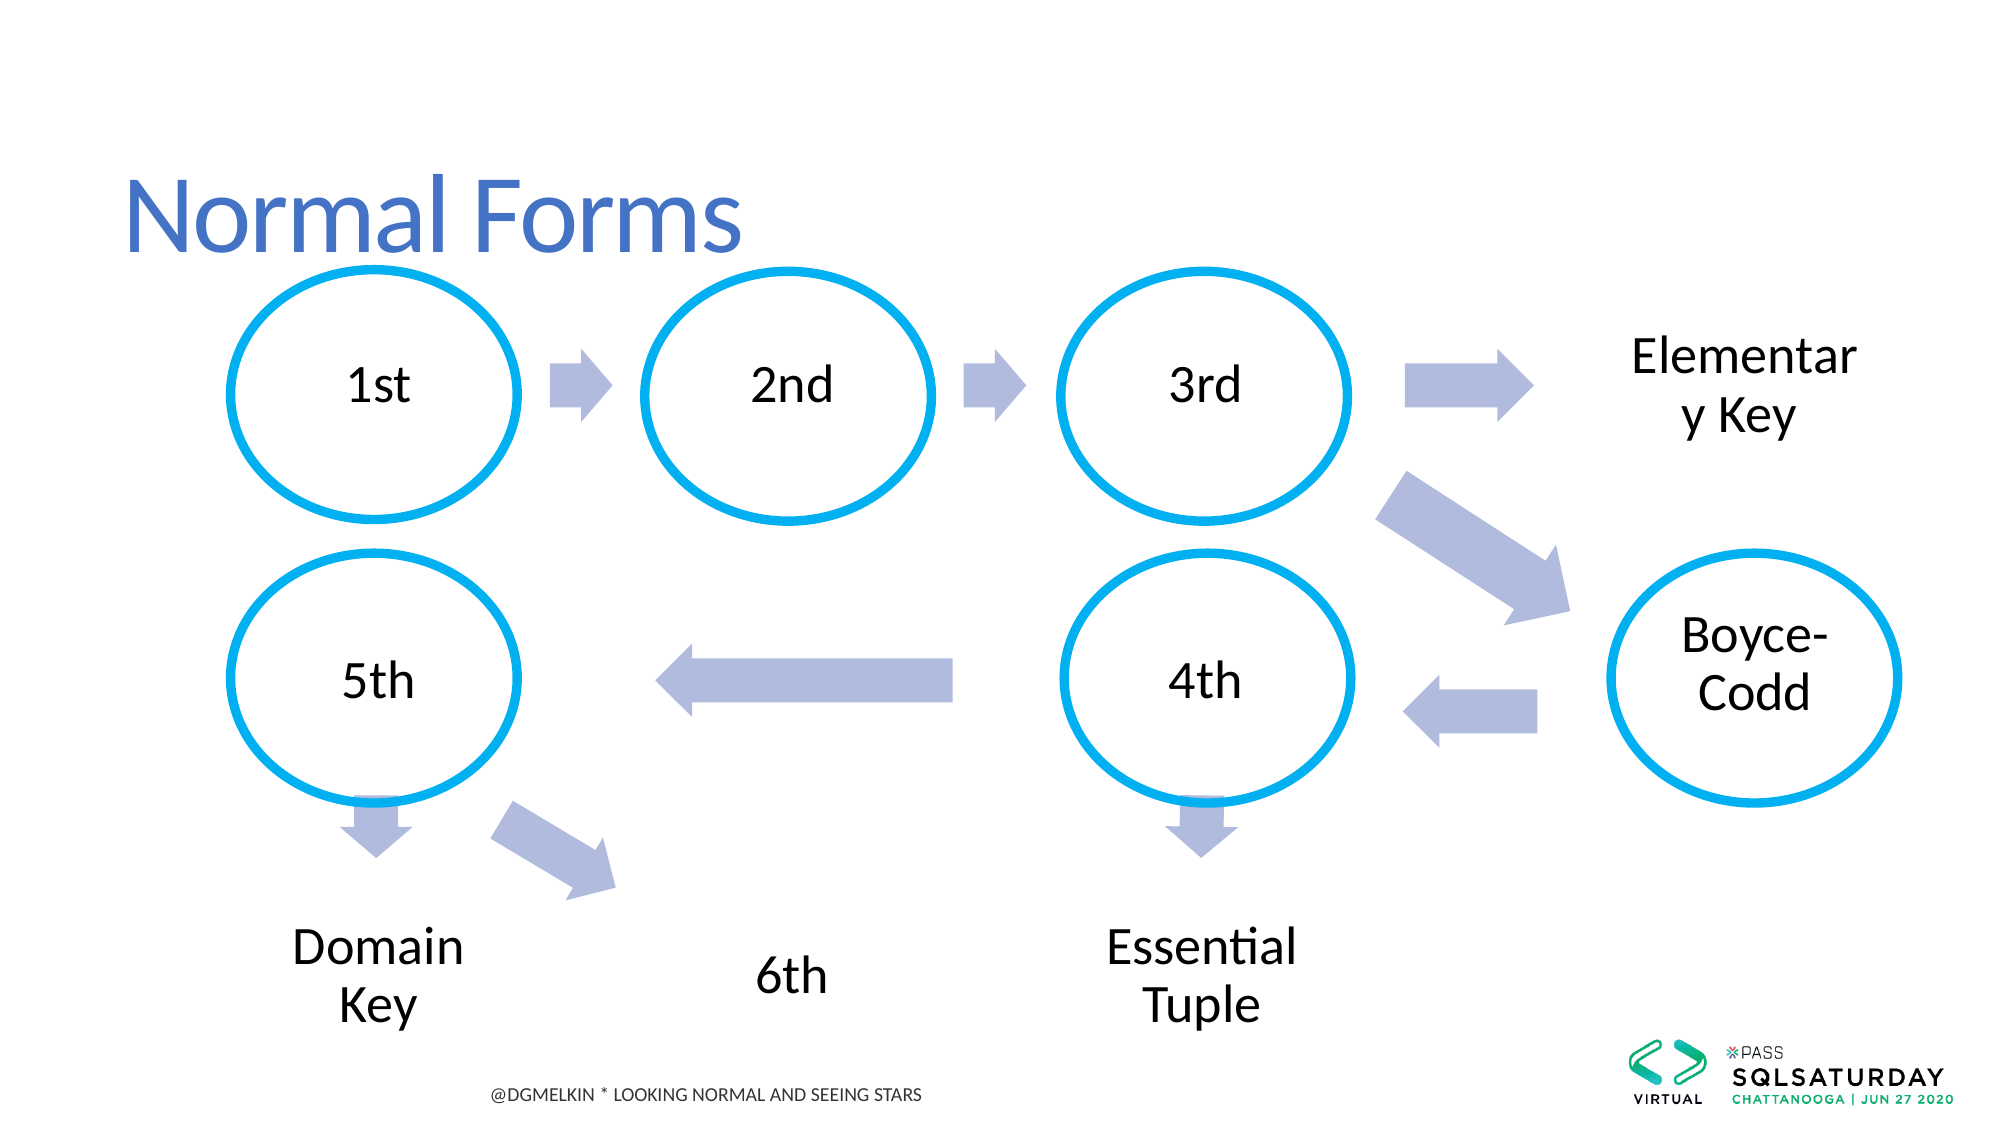

# Normal Forms

1st

2nd

3rd

Elementary Key

Boyce-Codd

4th

Essential Tuple

5th

Domain Key

6th

@dgmelkin * Looking Normal and Seeing Stars